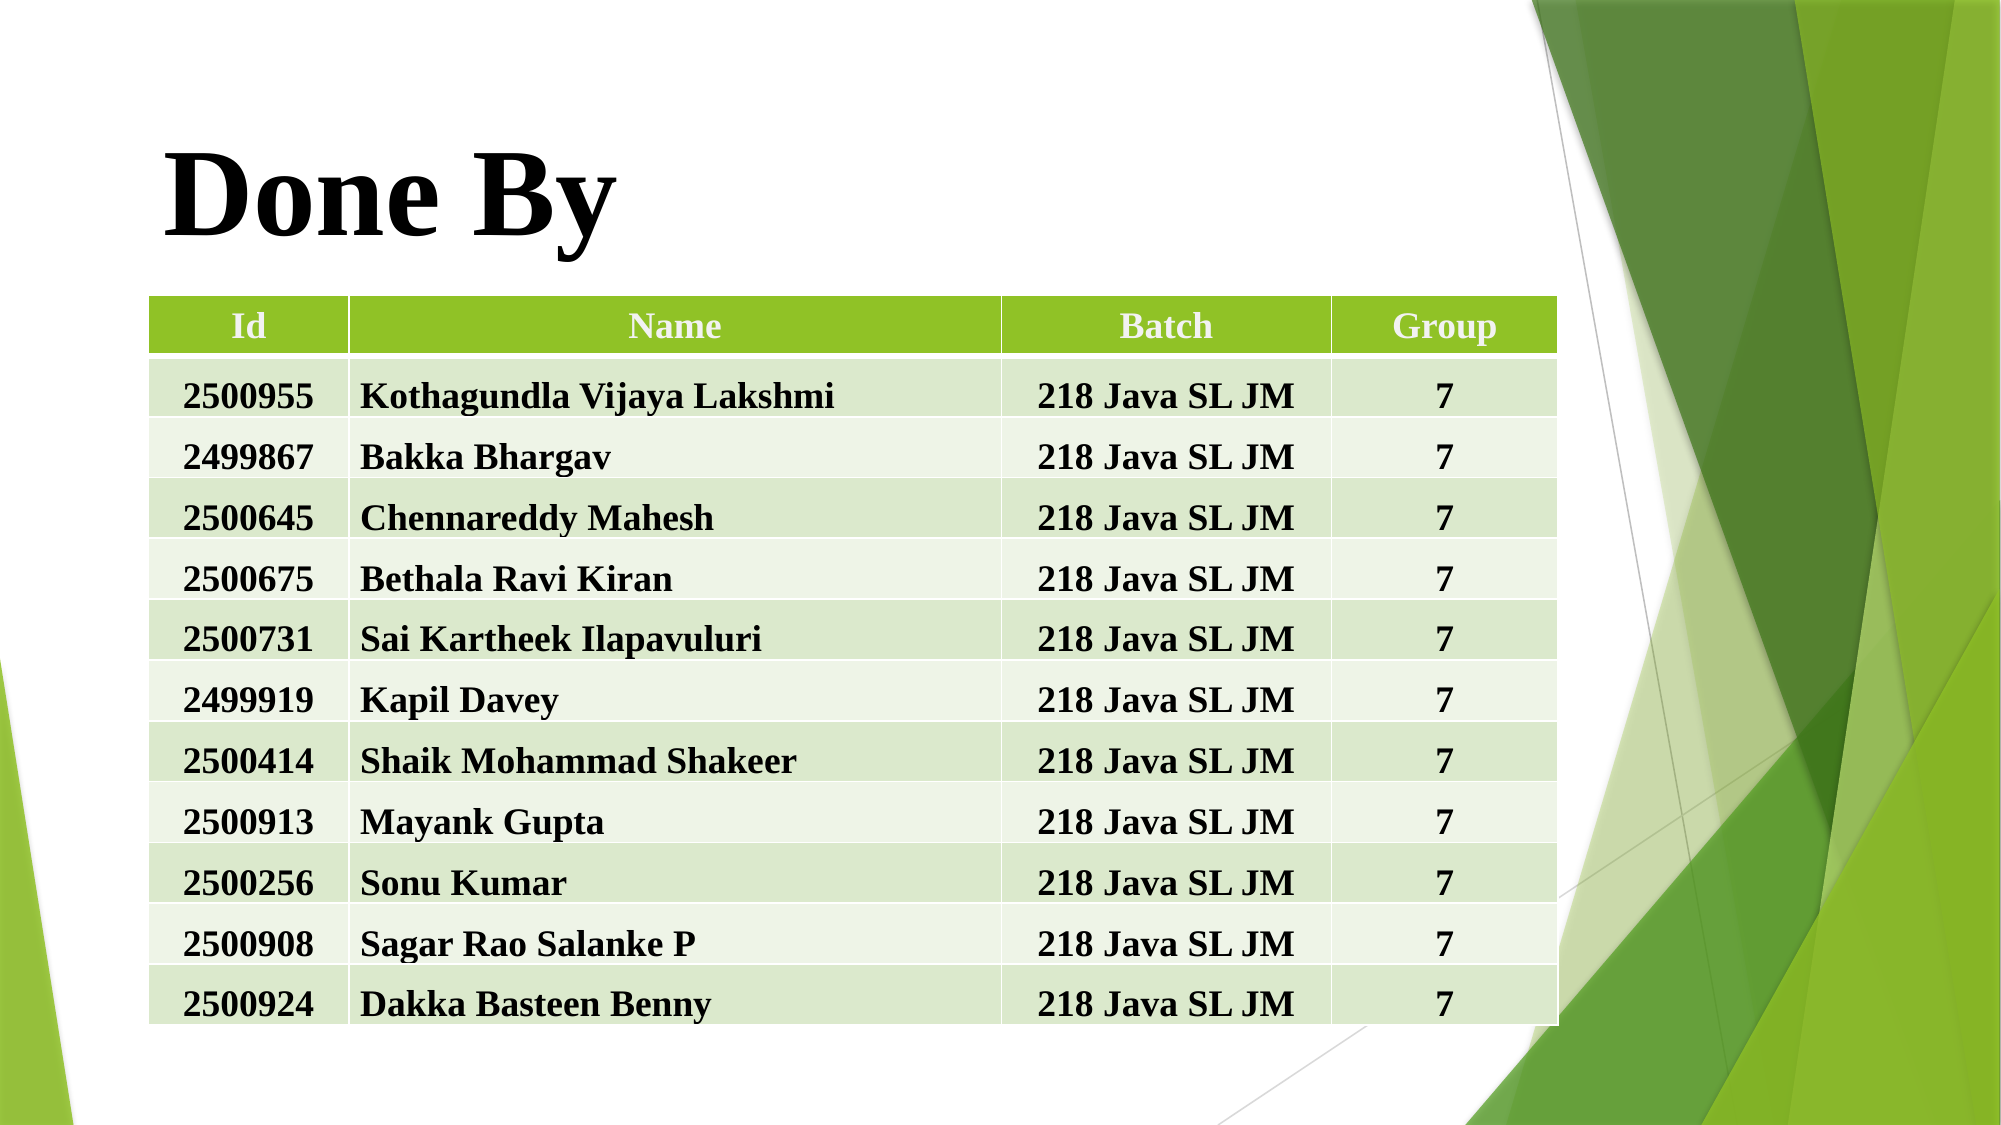

# Done By
| Id | Name | Batch | Group |
| --- | --- | --- | --- |
| 2500955 | Kothagundla Vijaya Lakshmi | 218 Java SL JM | 7 |
| 2499867 | Bakka Bhargav | 218 Java SL JM | 7 |
| 2500645 | Chennareddy Mahesh | 218 Java SL JM | 7 |
| 2500675 | Bethala Ravi Kiran | 218 Java SL JM | 7 |
| 2500731 | Sai Kartheek Ilapavuluri | 218 Java SL JM | 7 |
| 2499919 | Kapil Davey | 218 Java SL JM | 7 |
| 2500414 | Shaik Mohammad Shakeer | 218 Java SL JM | 7 |
| 2500913 | Mayank Gupta | 218 Java SL JM | 7 |
| 2500256 | Sonu Kumar | 218 Java SL JM | 7 |
| 2500908 | Sagar Rao Salanke P | 218 Java SL JM | 7 |
| 2500924 | Dakka Basteen Benny | 218 Java SL JM | 7 |